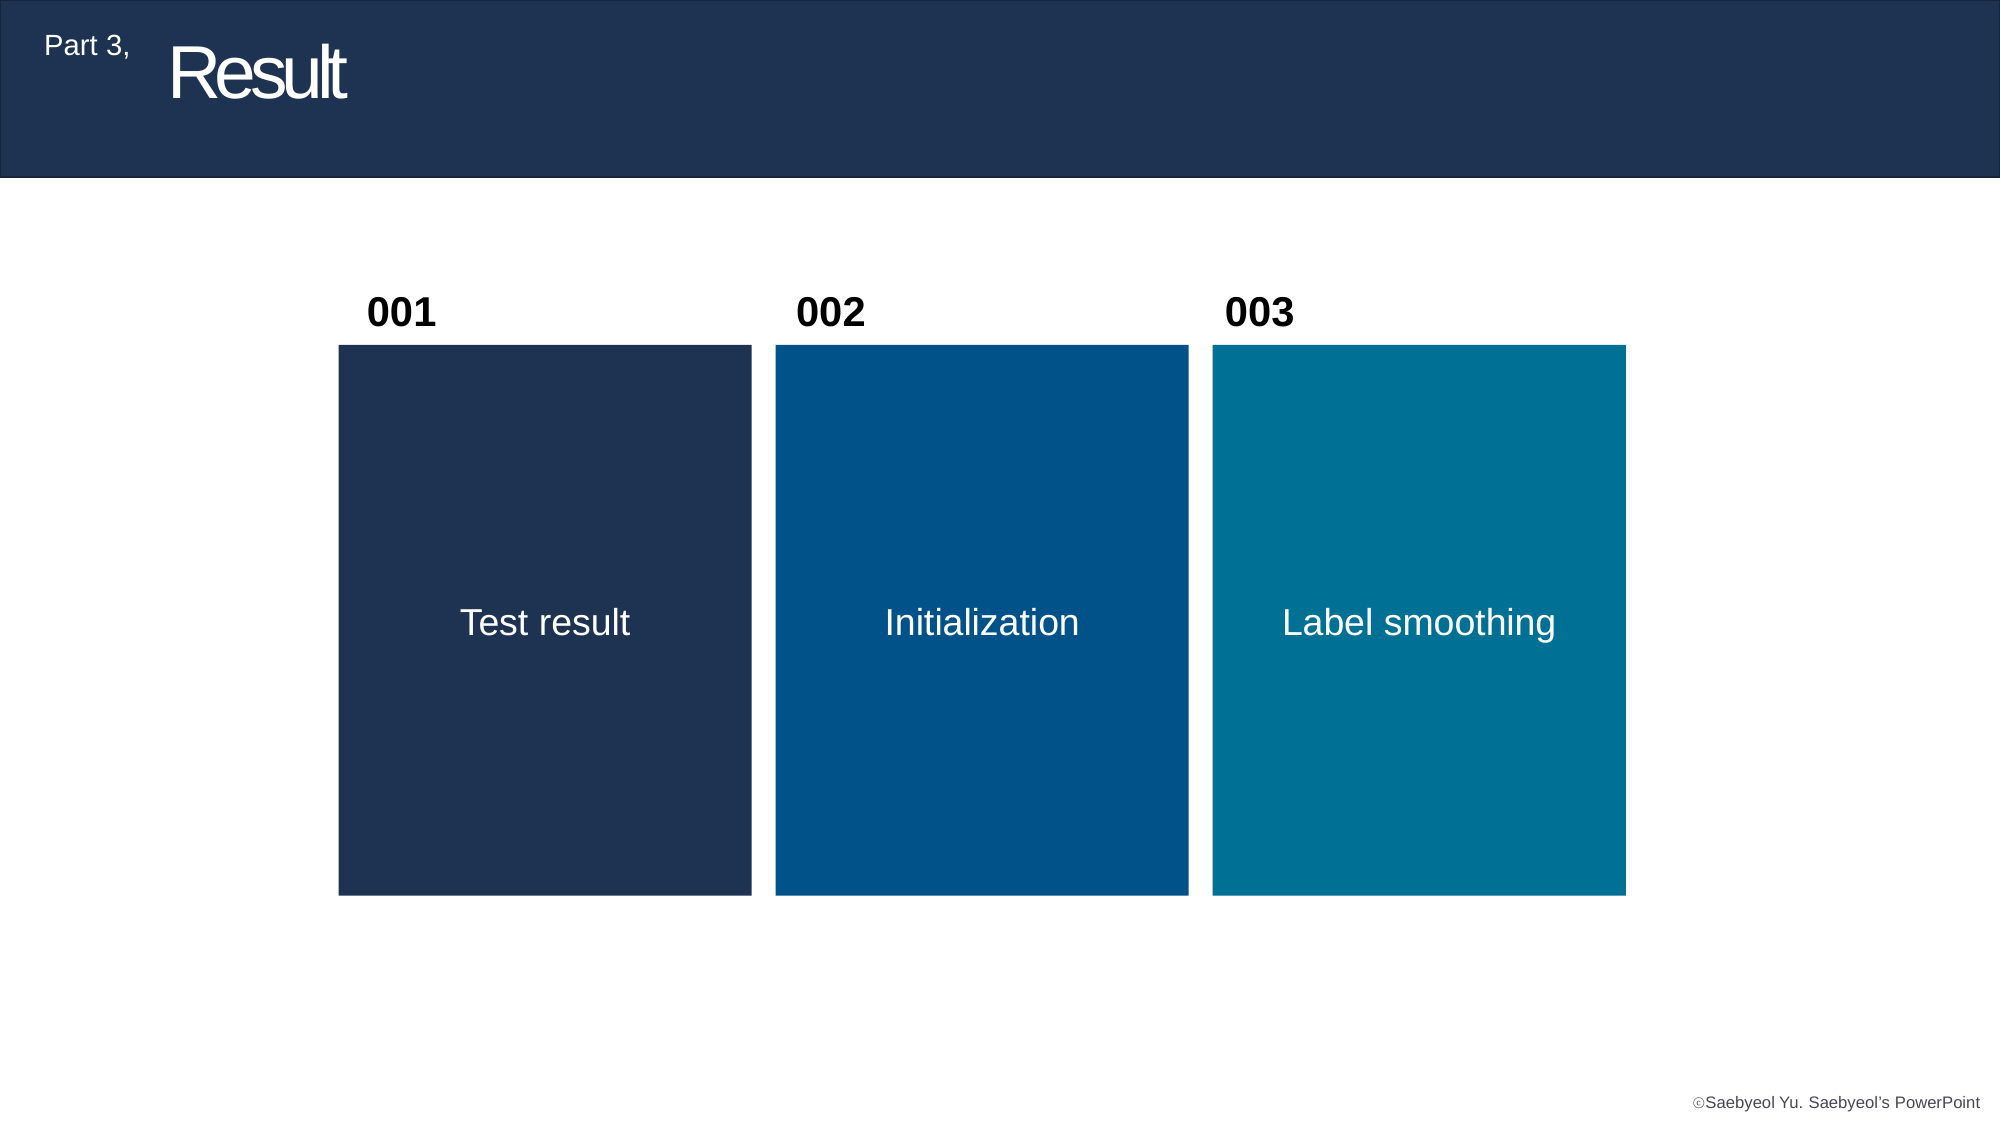

Result
Part 3,
001
002
003
Test result
Initialization
Label smoothing